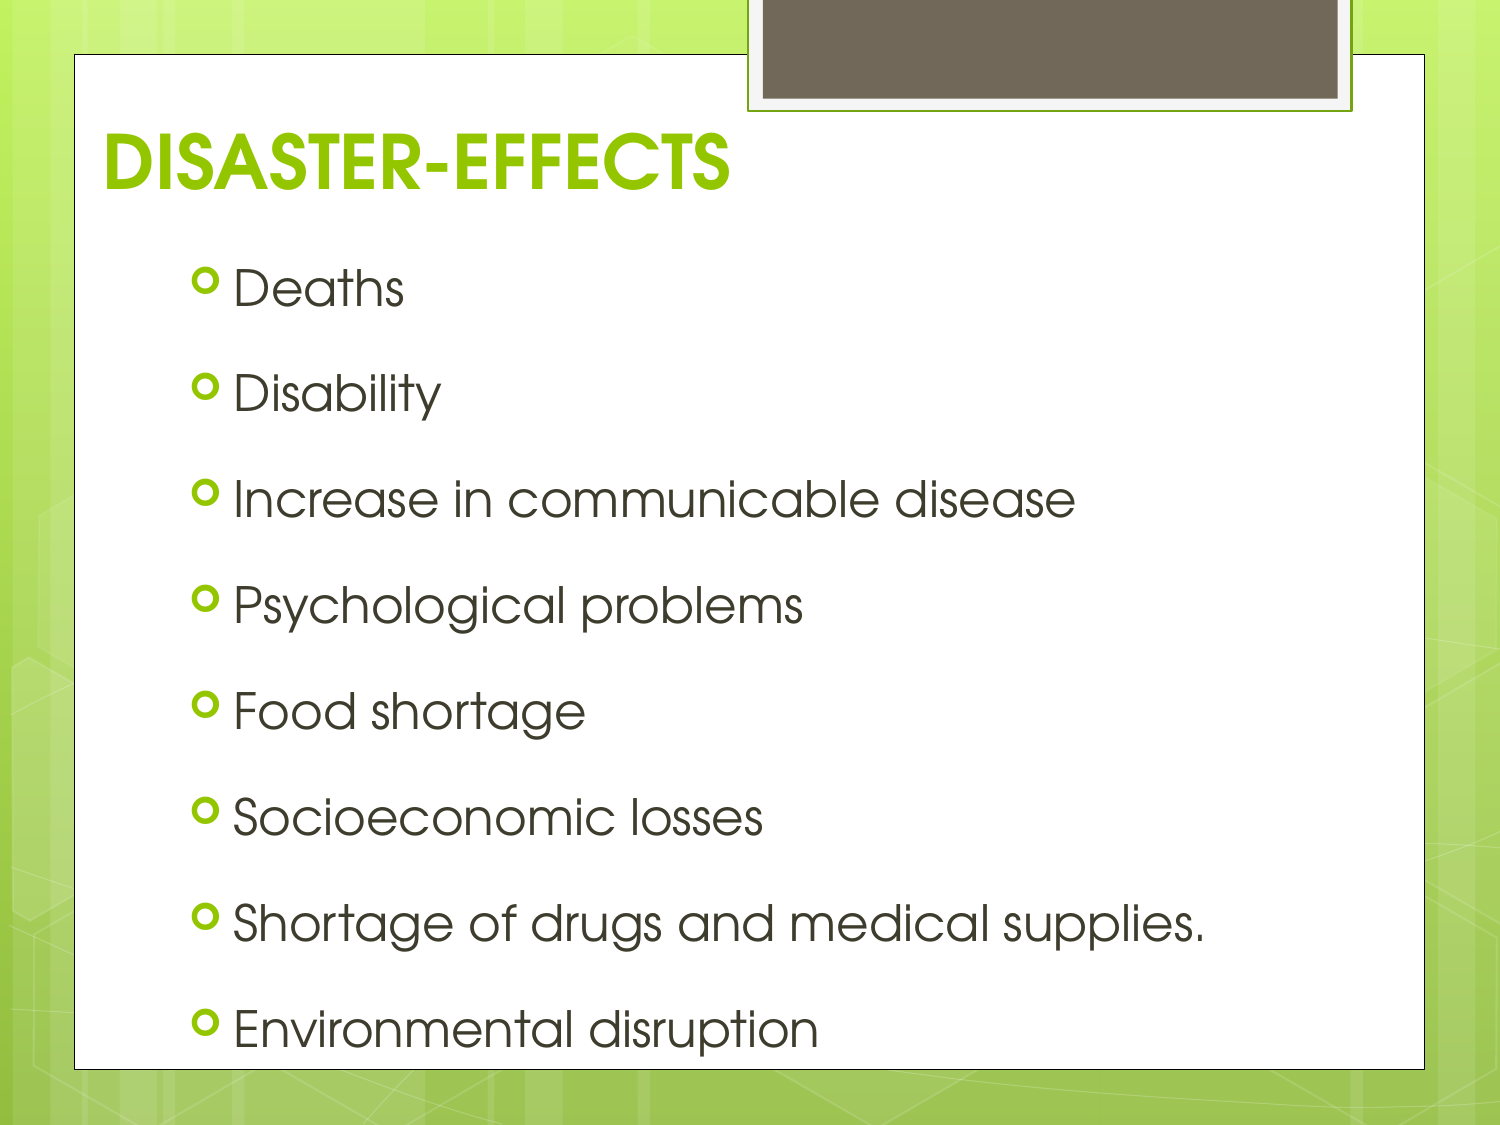

# DISASTER-EFFECTS
Deaths
Disability
Increase in communicable disease
Psychological problems
Food shortage
Socioeconomic losses
Shortage of drugs and medical supplies.
Environmental disruption